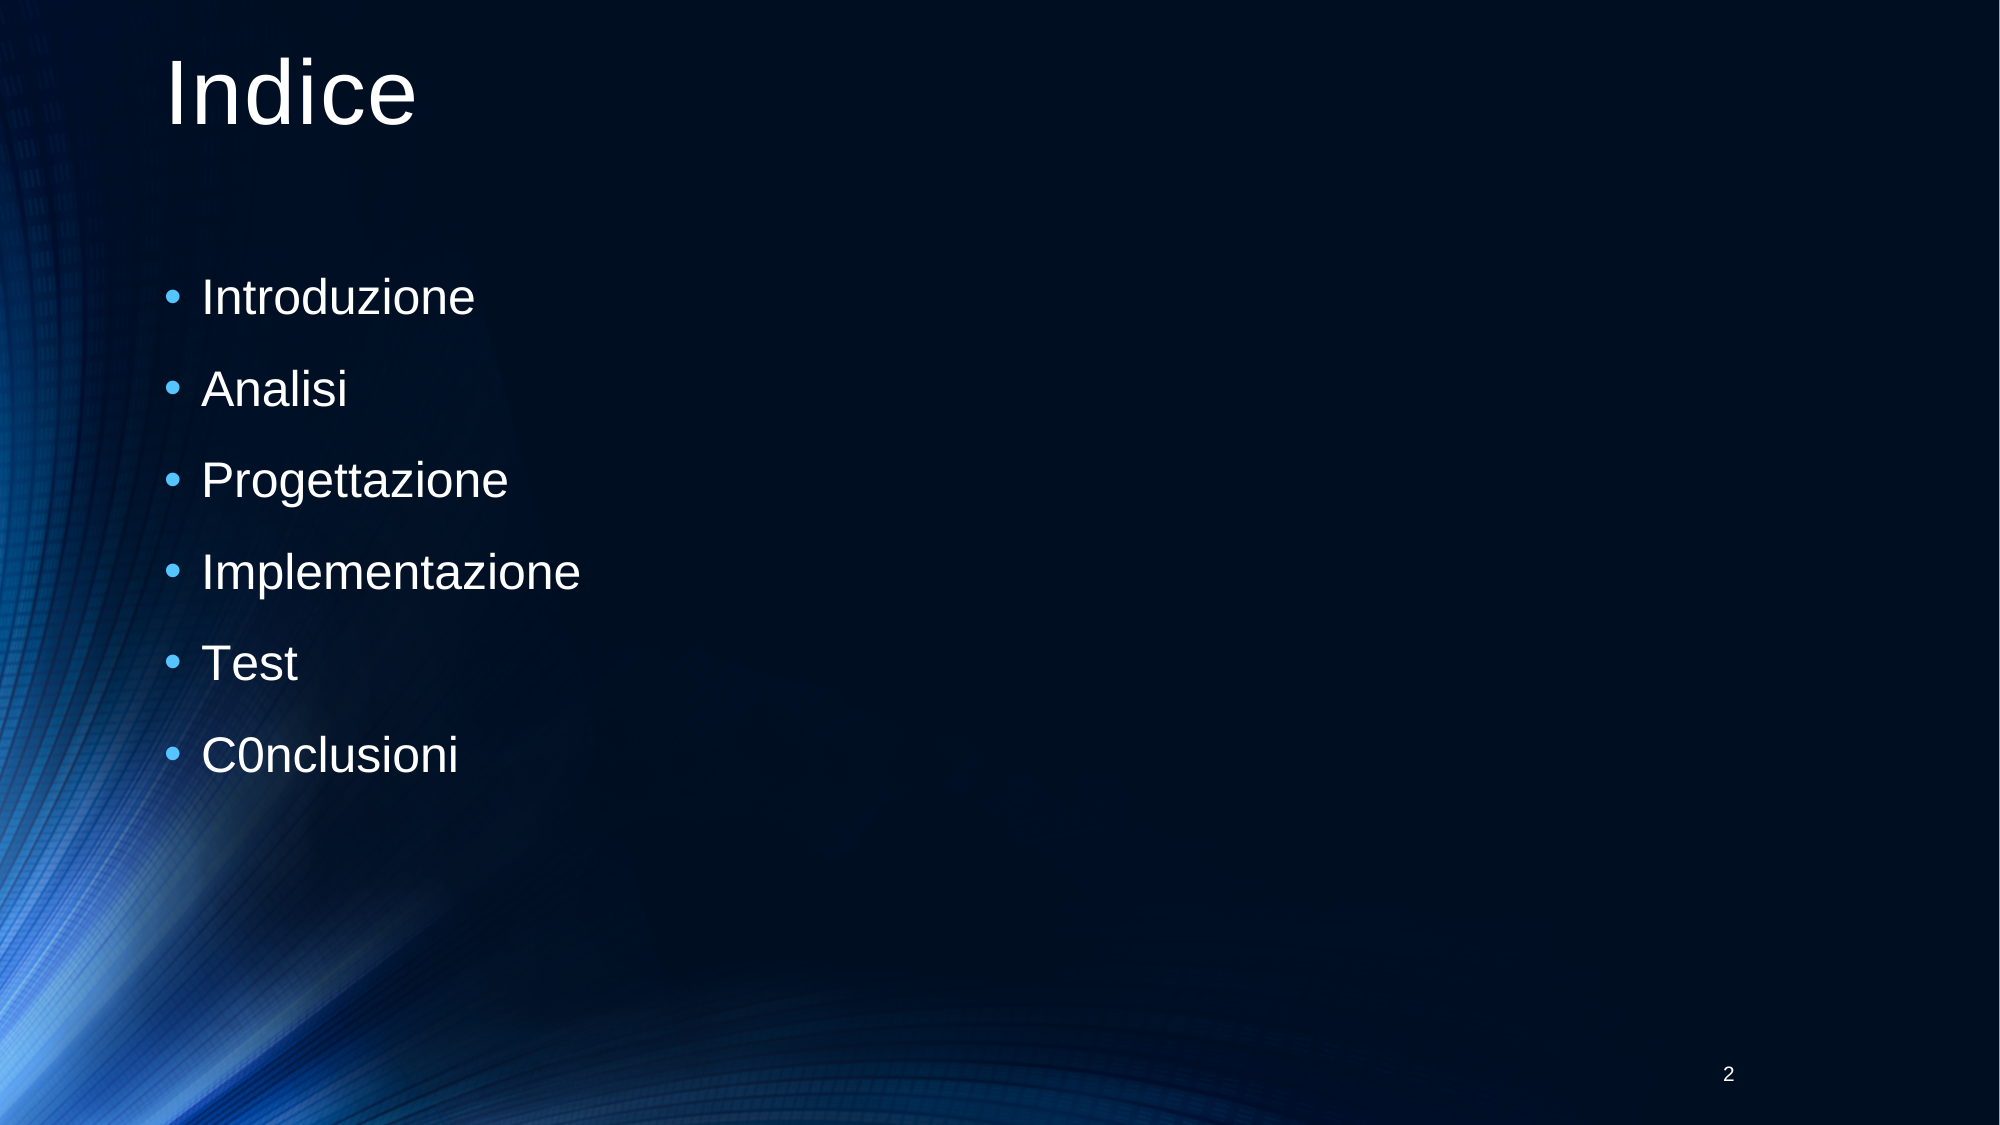

# Indice
Introduzione
Analisi
Progettazione
Implementazione
Test
C0nclusioni
2